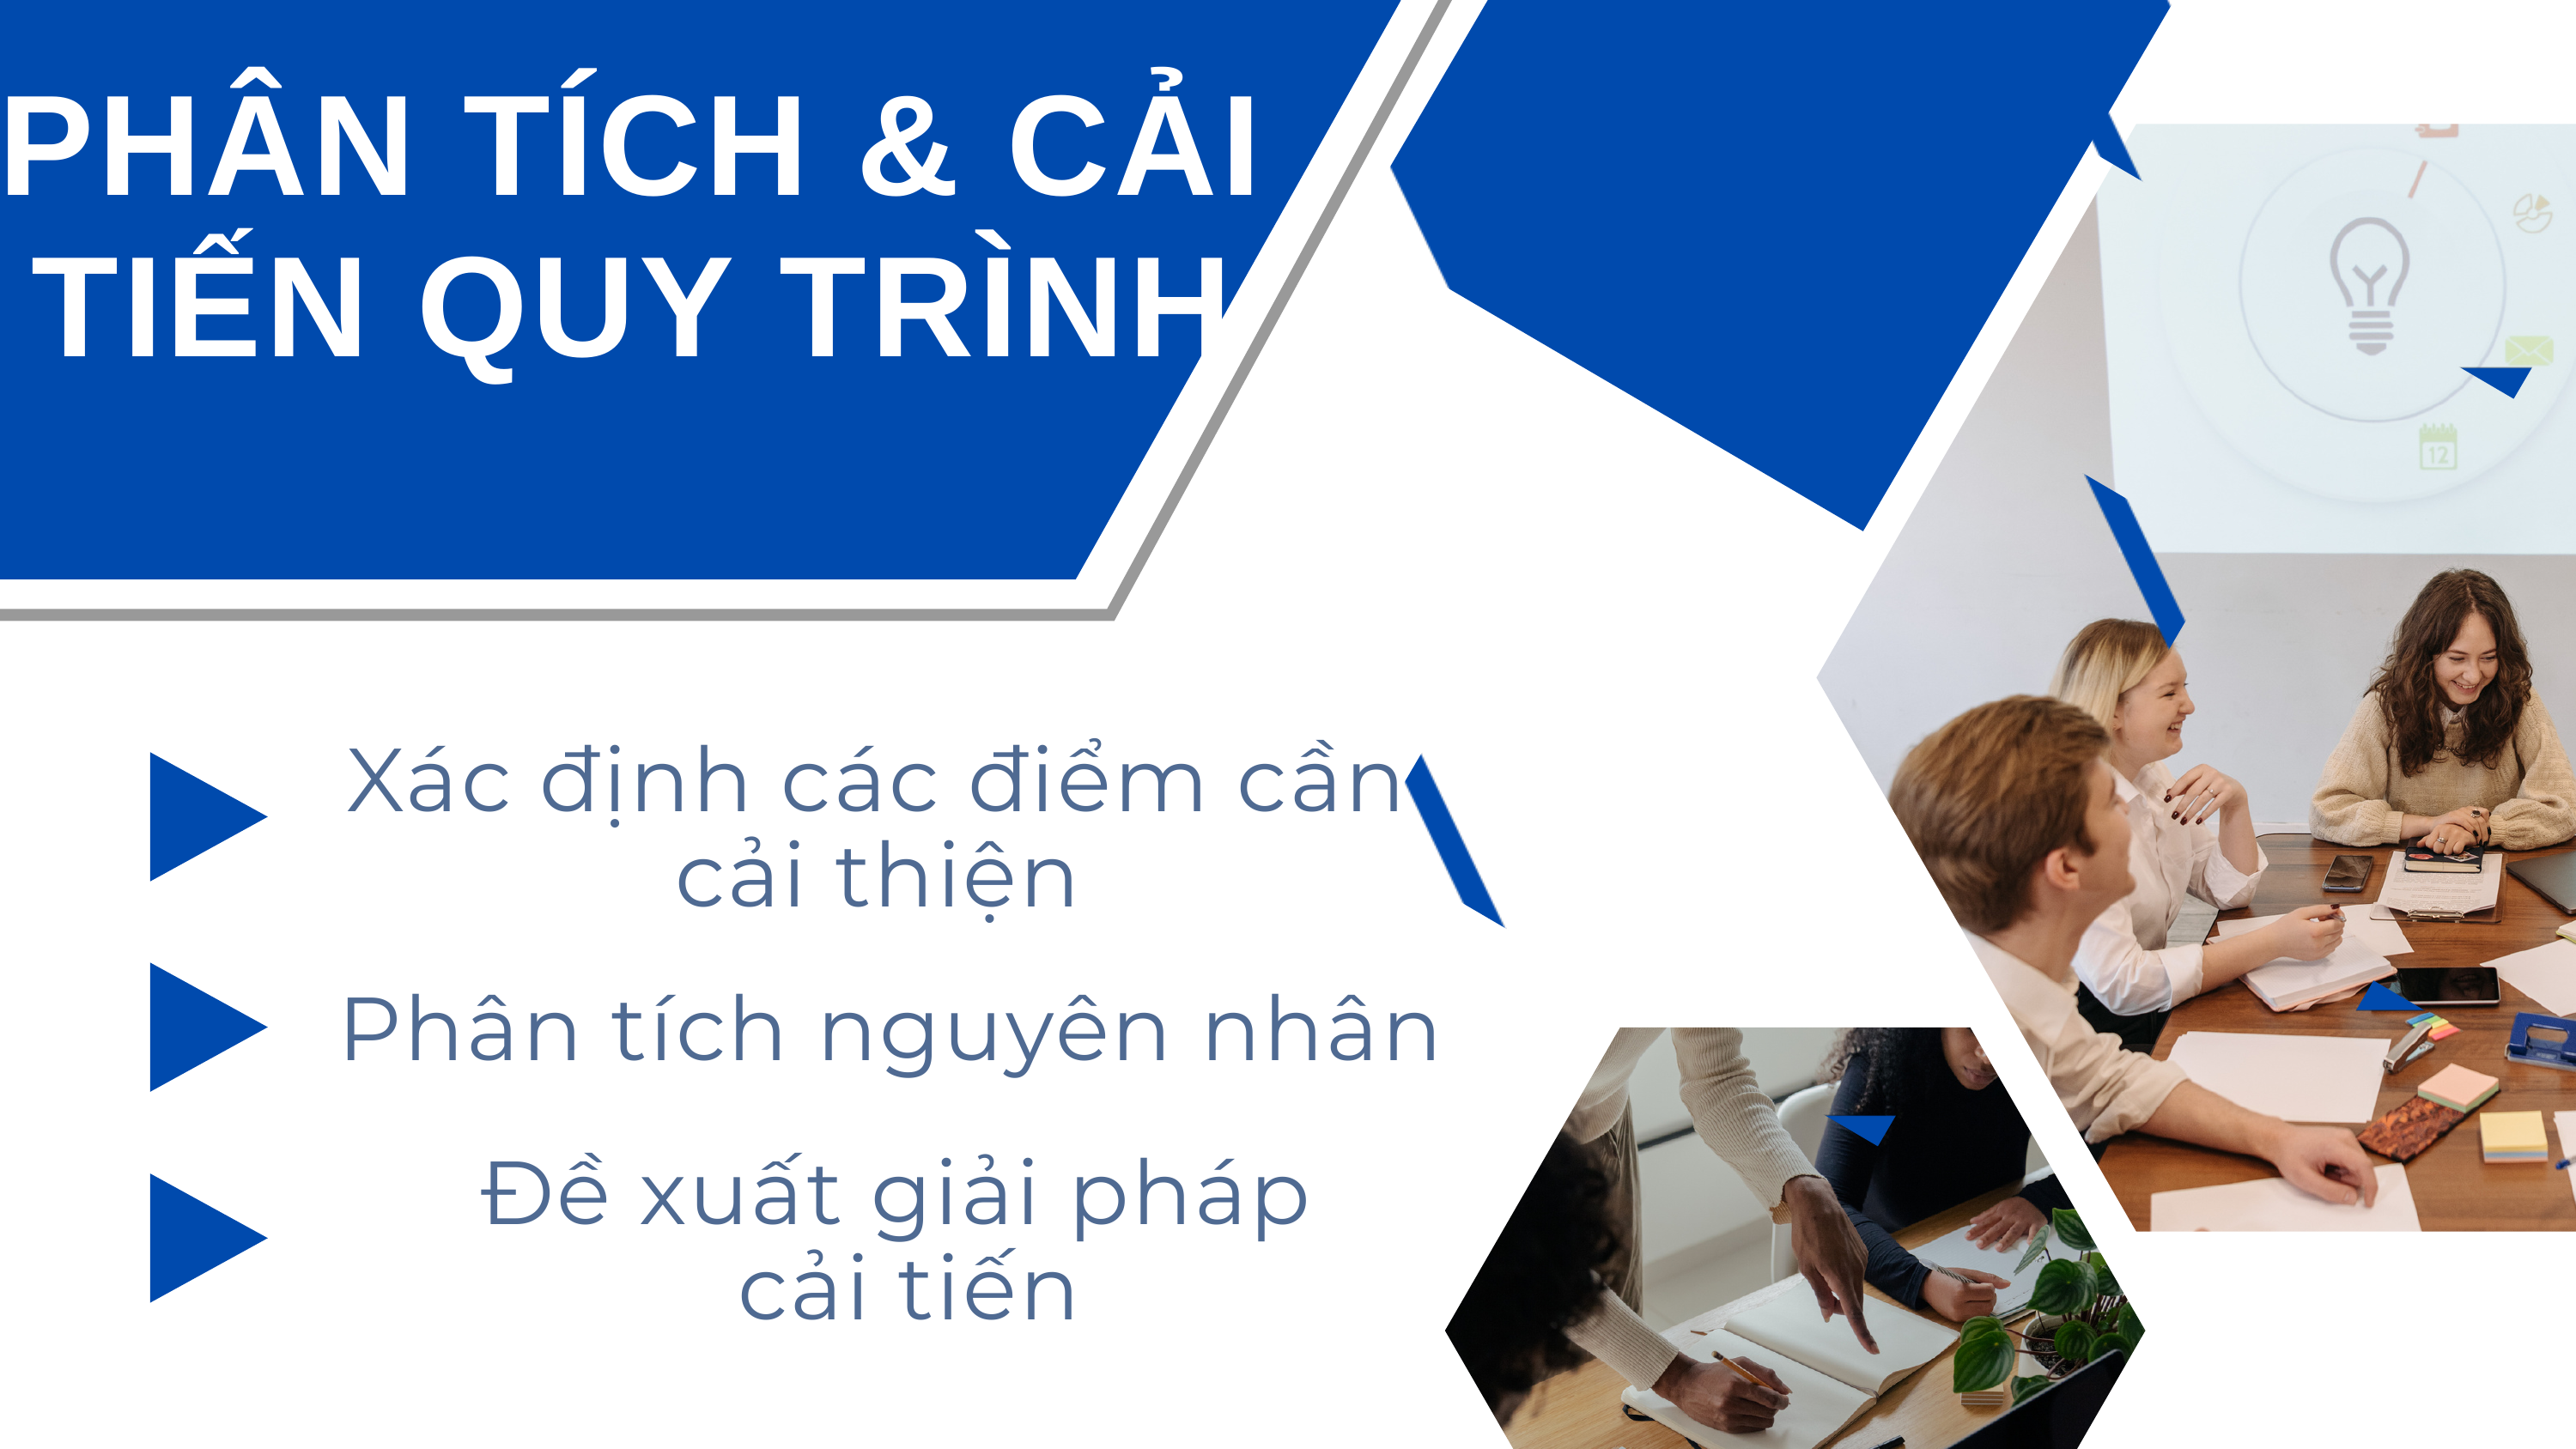

PHÂN TÍCH & CẢI TIẾN QUY TRÌNH

Xác định các điểm cần cải thiện

Phân tích nguyên nhân

Đề xuất giải pháp
cải tiến